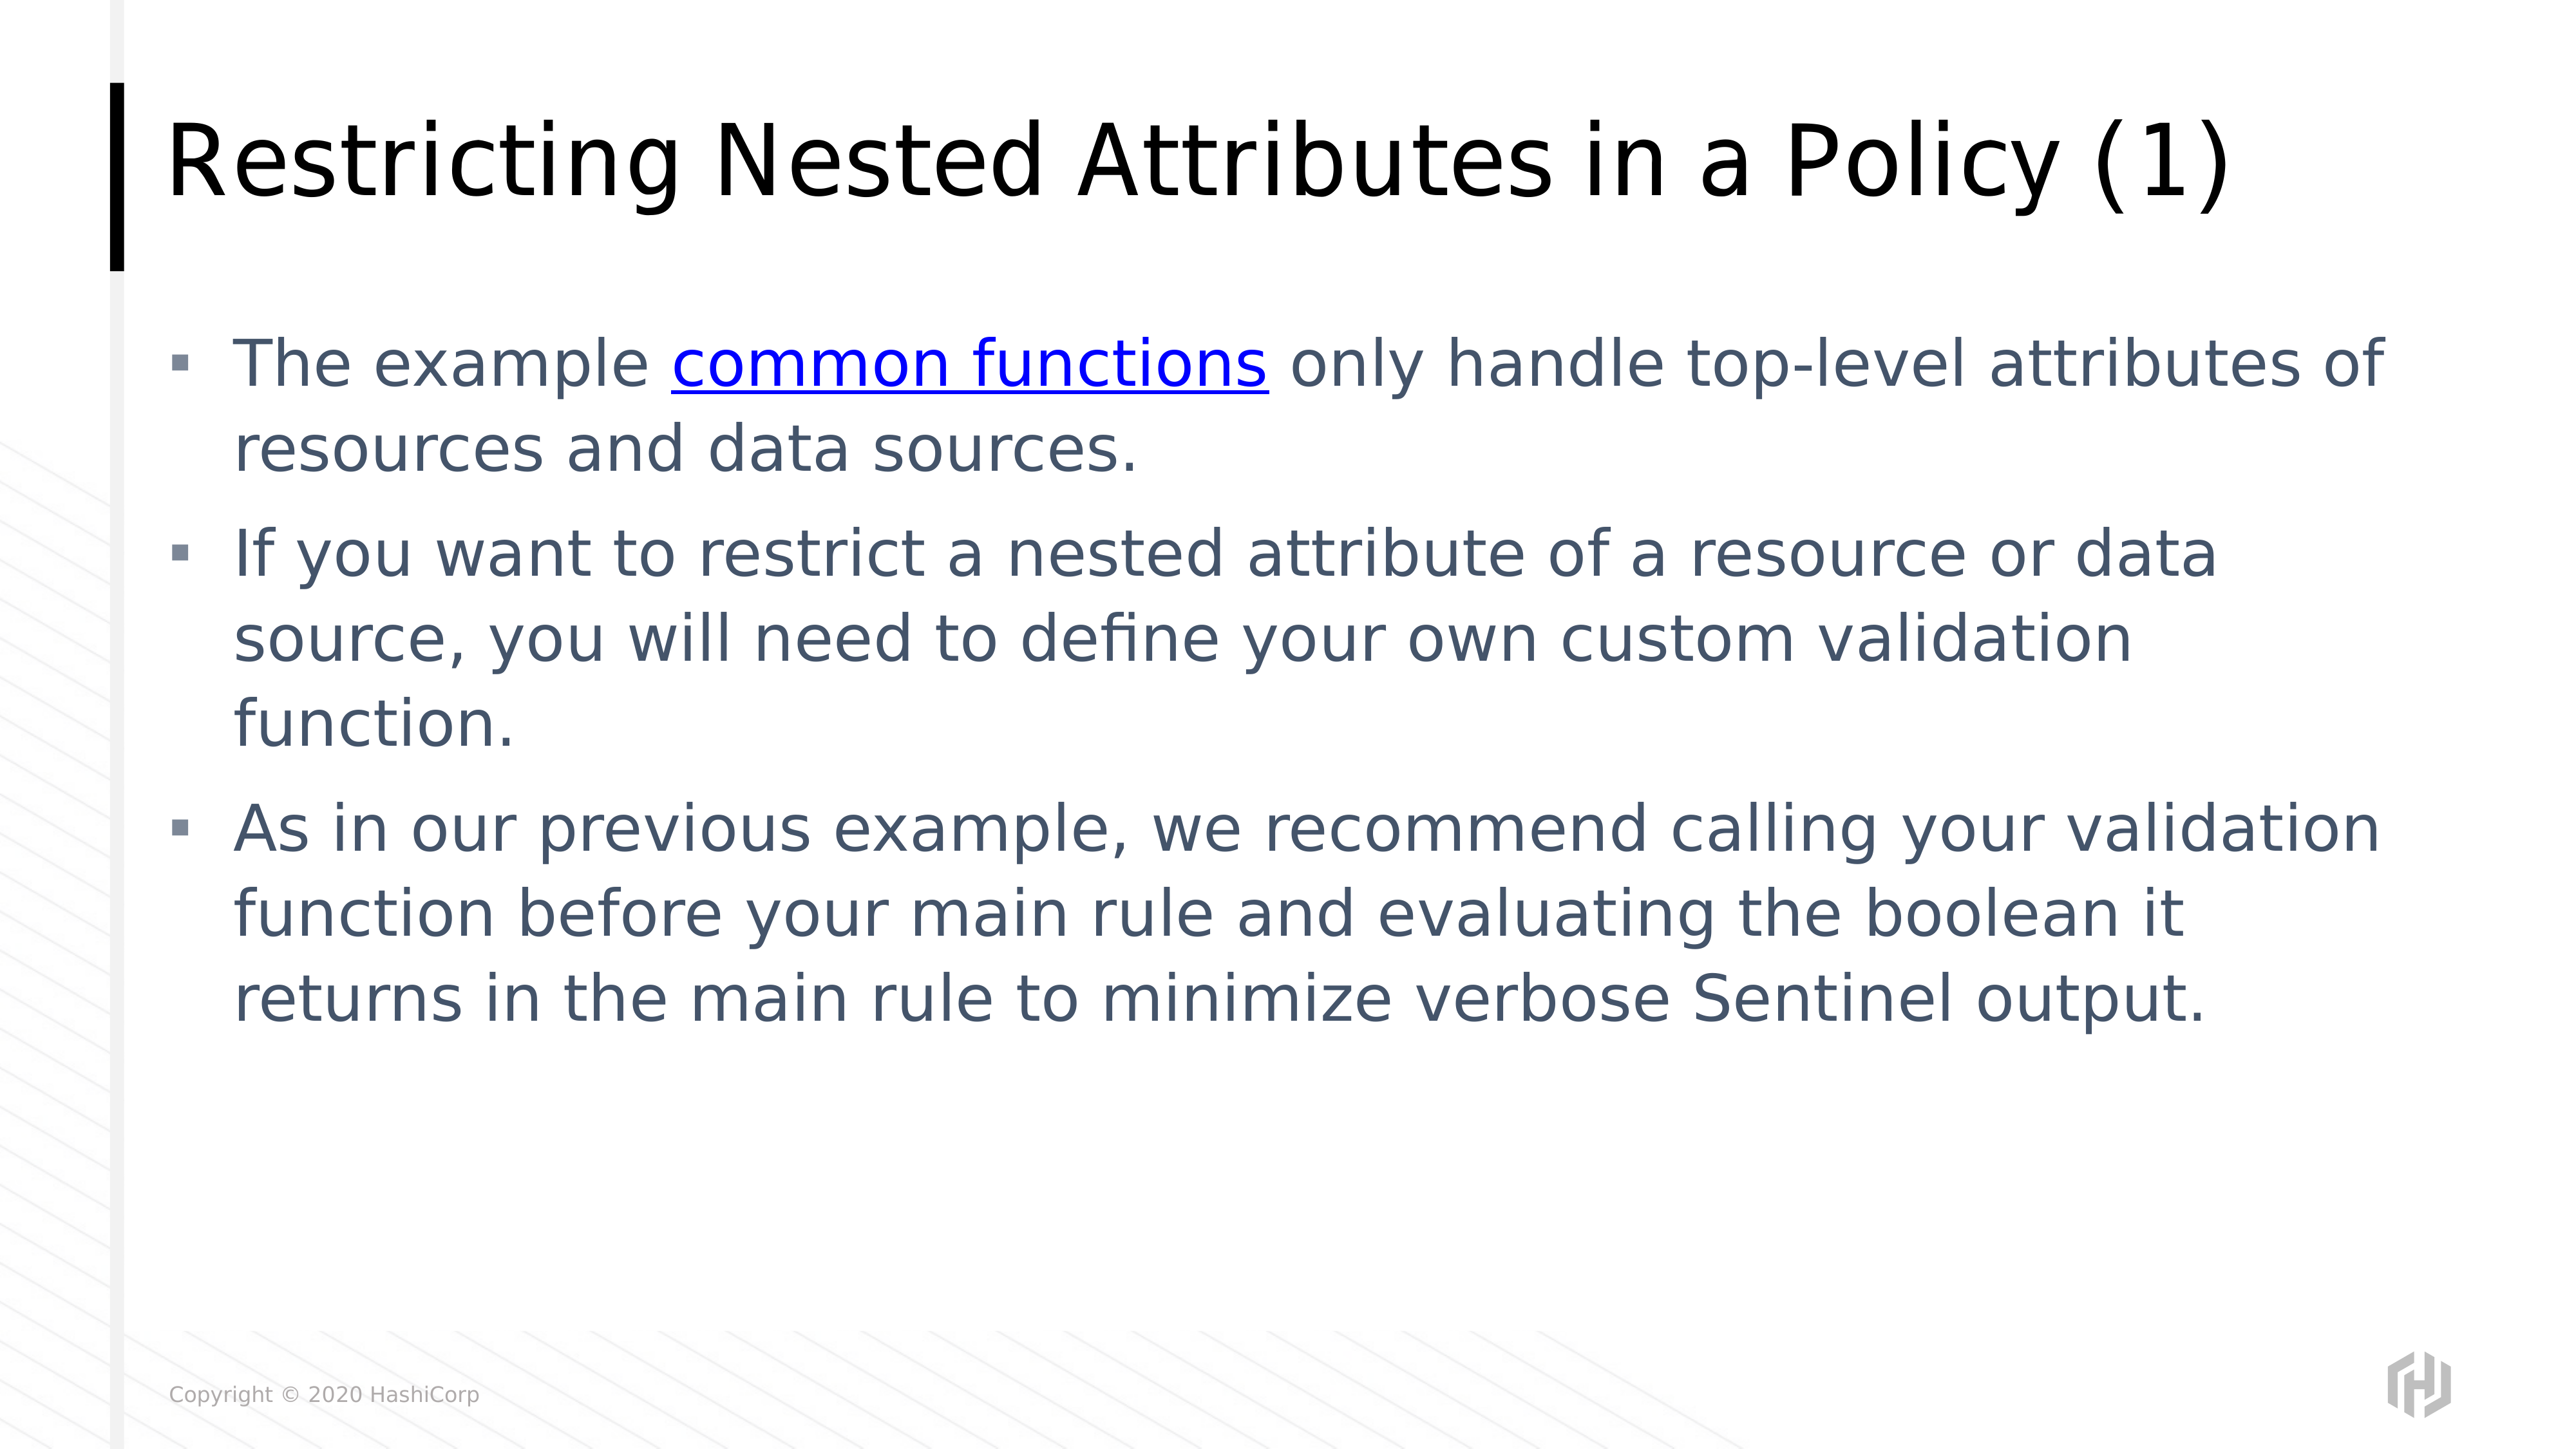

# Restricting Nested Attributes in a Policy (1)
The example common functions only handle top-level attributes of resources and data sources.
If you want to restrict a nested attribute of a resource or data source, you will need to define your own custom validation function.
As in our previous example, we recommend calling your validation function before your main rule and evaluating the boolean it returns in the main rule to minimize verbose Sentinel output.